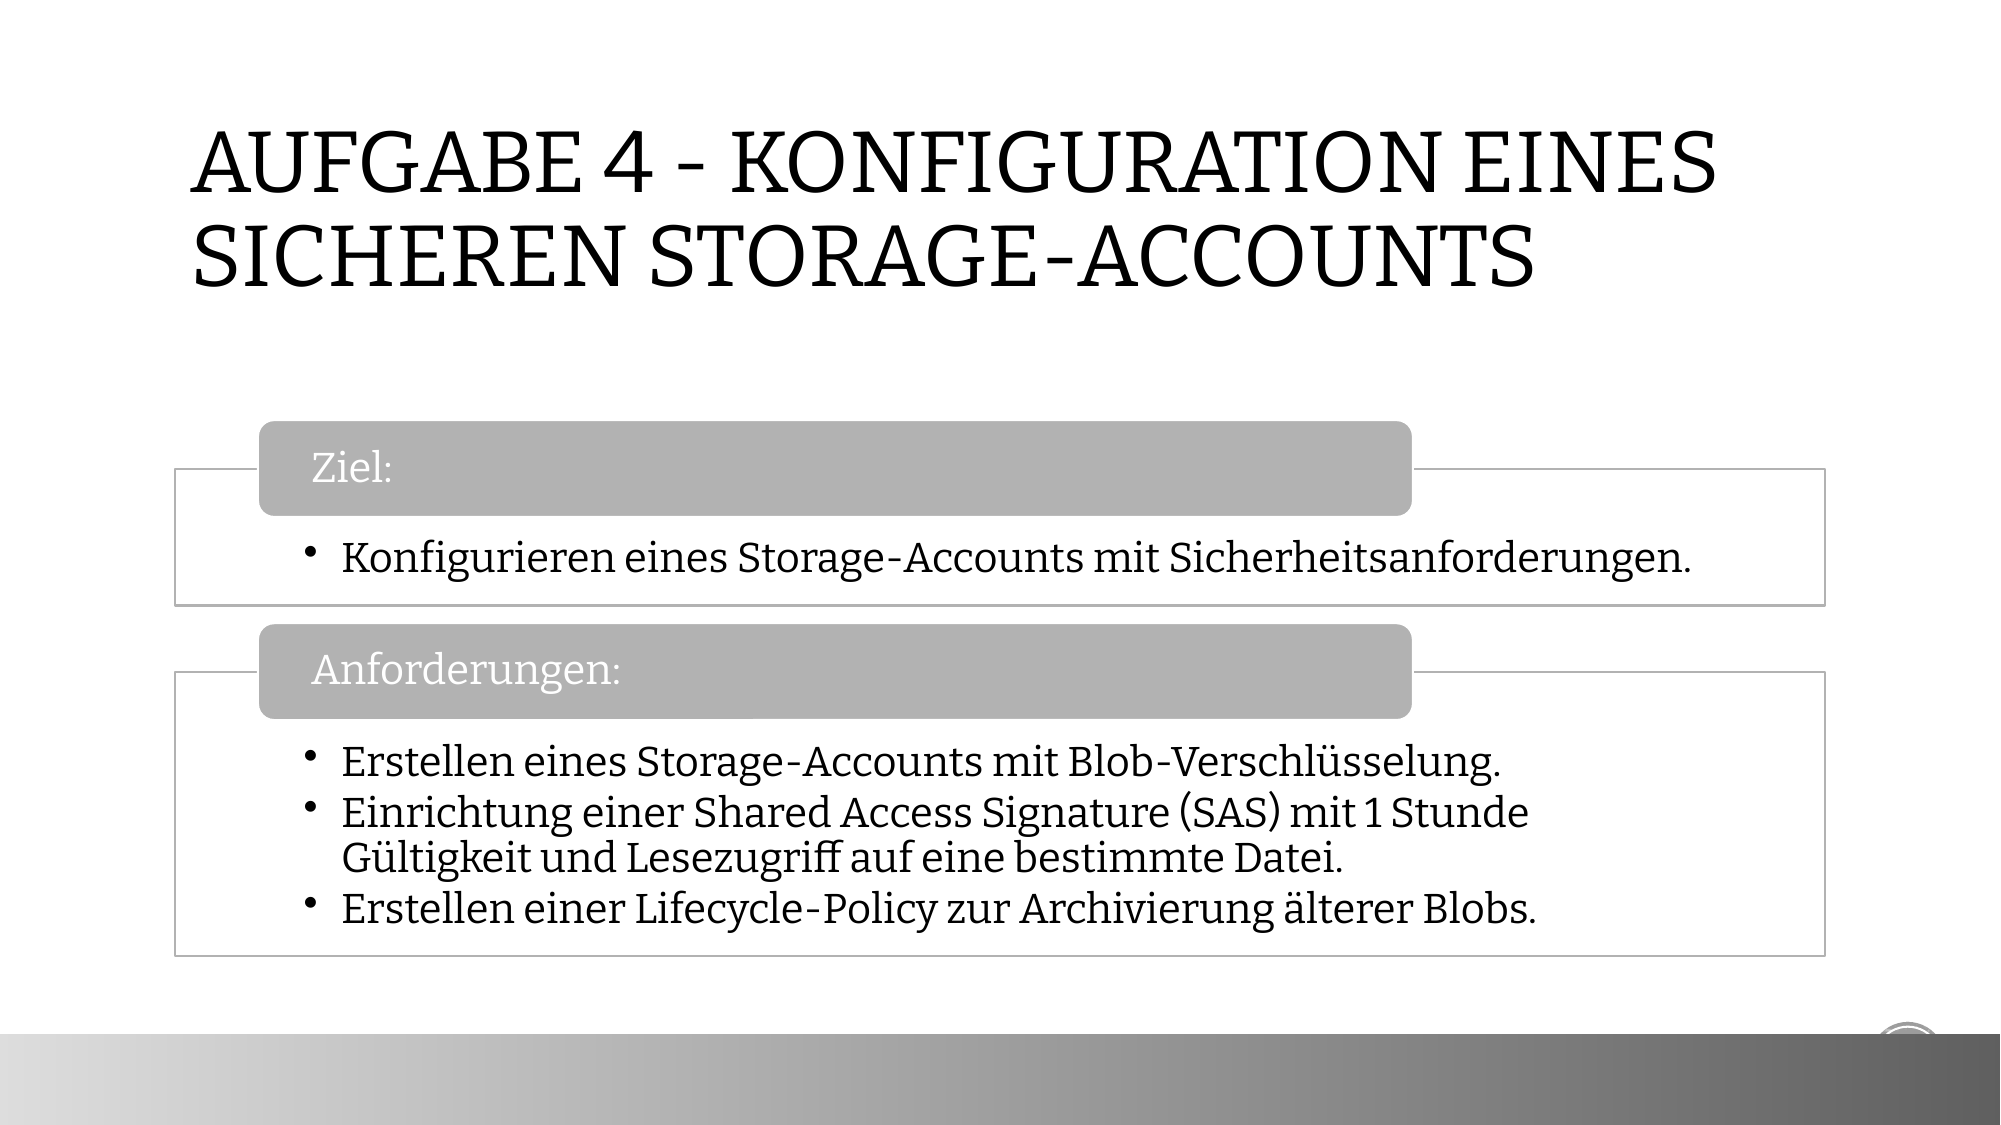

# Aufgabe 4 - Konfiguration eines sicheren Storage-Accounts
Konfigurieren eines Storage-Accounts mit Sicherheitsanforderungen.
Ziel:
Erstellen eines Storage-Accounts mit Blob-Verschlüsselung.
Einrichtung einer Shared Access Signature (SAS) mit 1 Stunde Gültigkeit und Lesezugriff auf eine bestimmte Datei.
Erstellen einer Lifecycle-Policy zur Archivierung älterer Blobs.
Anforderungen: